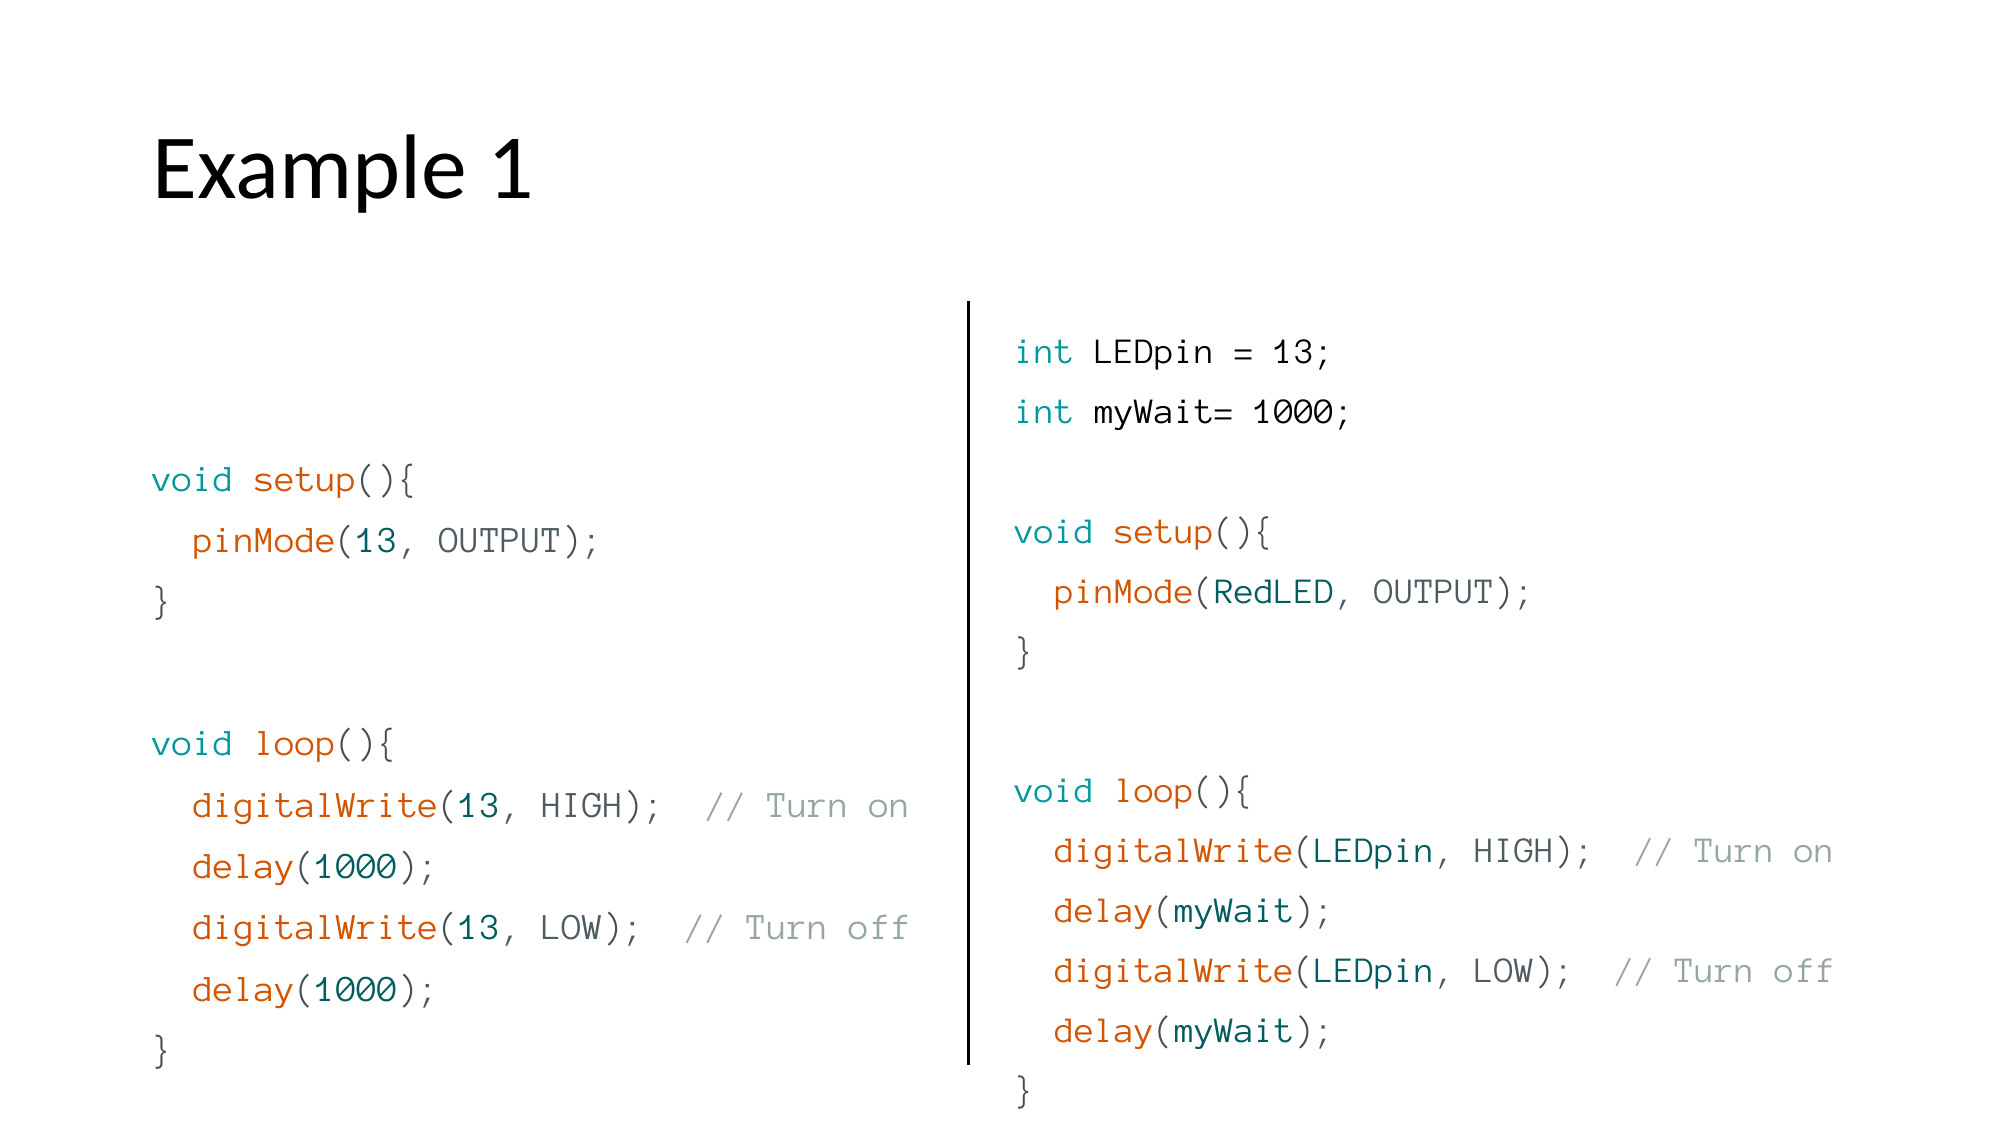

# Example 1

void setup(){
  pinMode(13, OUTPUT);
}
void loop(){
  digitalWrite(13, HIGH);  // Turn on
  delay(1000);
  digitalWrite(13, LOW);  // Turn off
  delay(1000);
}

int LEDpin = 13;
int myWait= 1000;

void setup(){
  pinMode(RedLED, OUTPUT);
}
void loop(){
  digitalWrite(LEDpin, HIGH);  // Turn on
  delay(myWait);
  digitalWrite(LEDpin, LOW);  // Turn off
  delay(myWait);
}